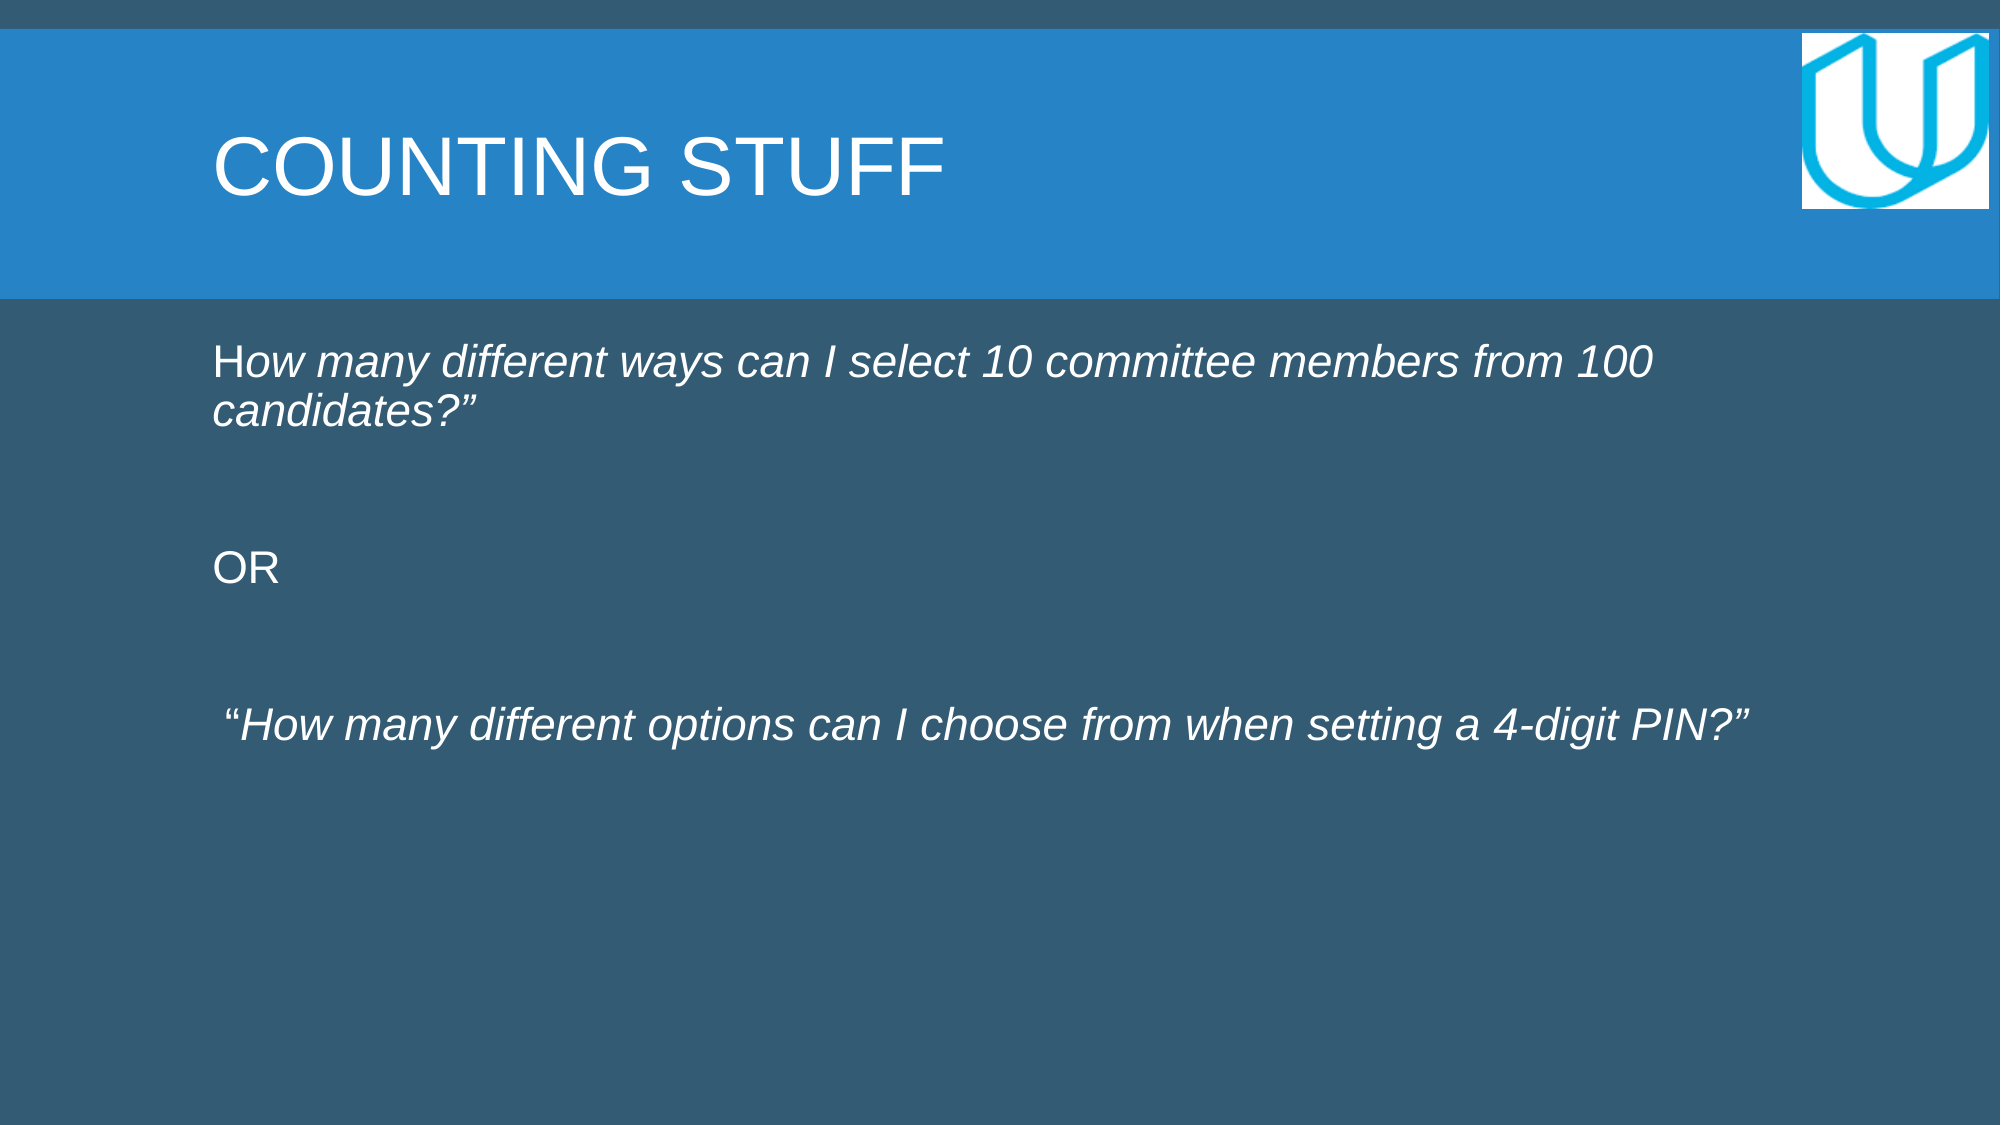

# Counting stuff
How many different ways can I select 10 committee members from 100 candidates?”

OR

 “How many different options can I choose from when setting a 4-digit PIN?”